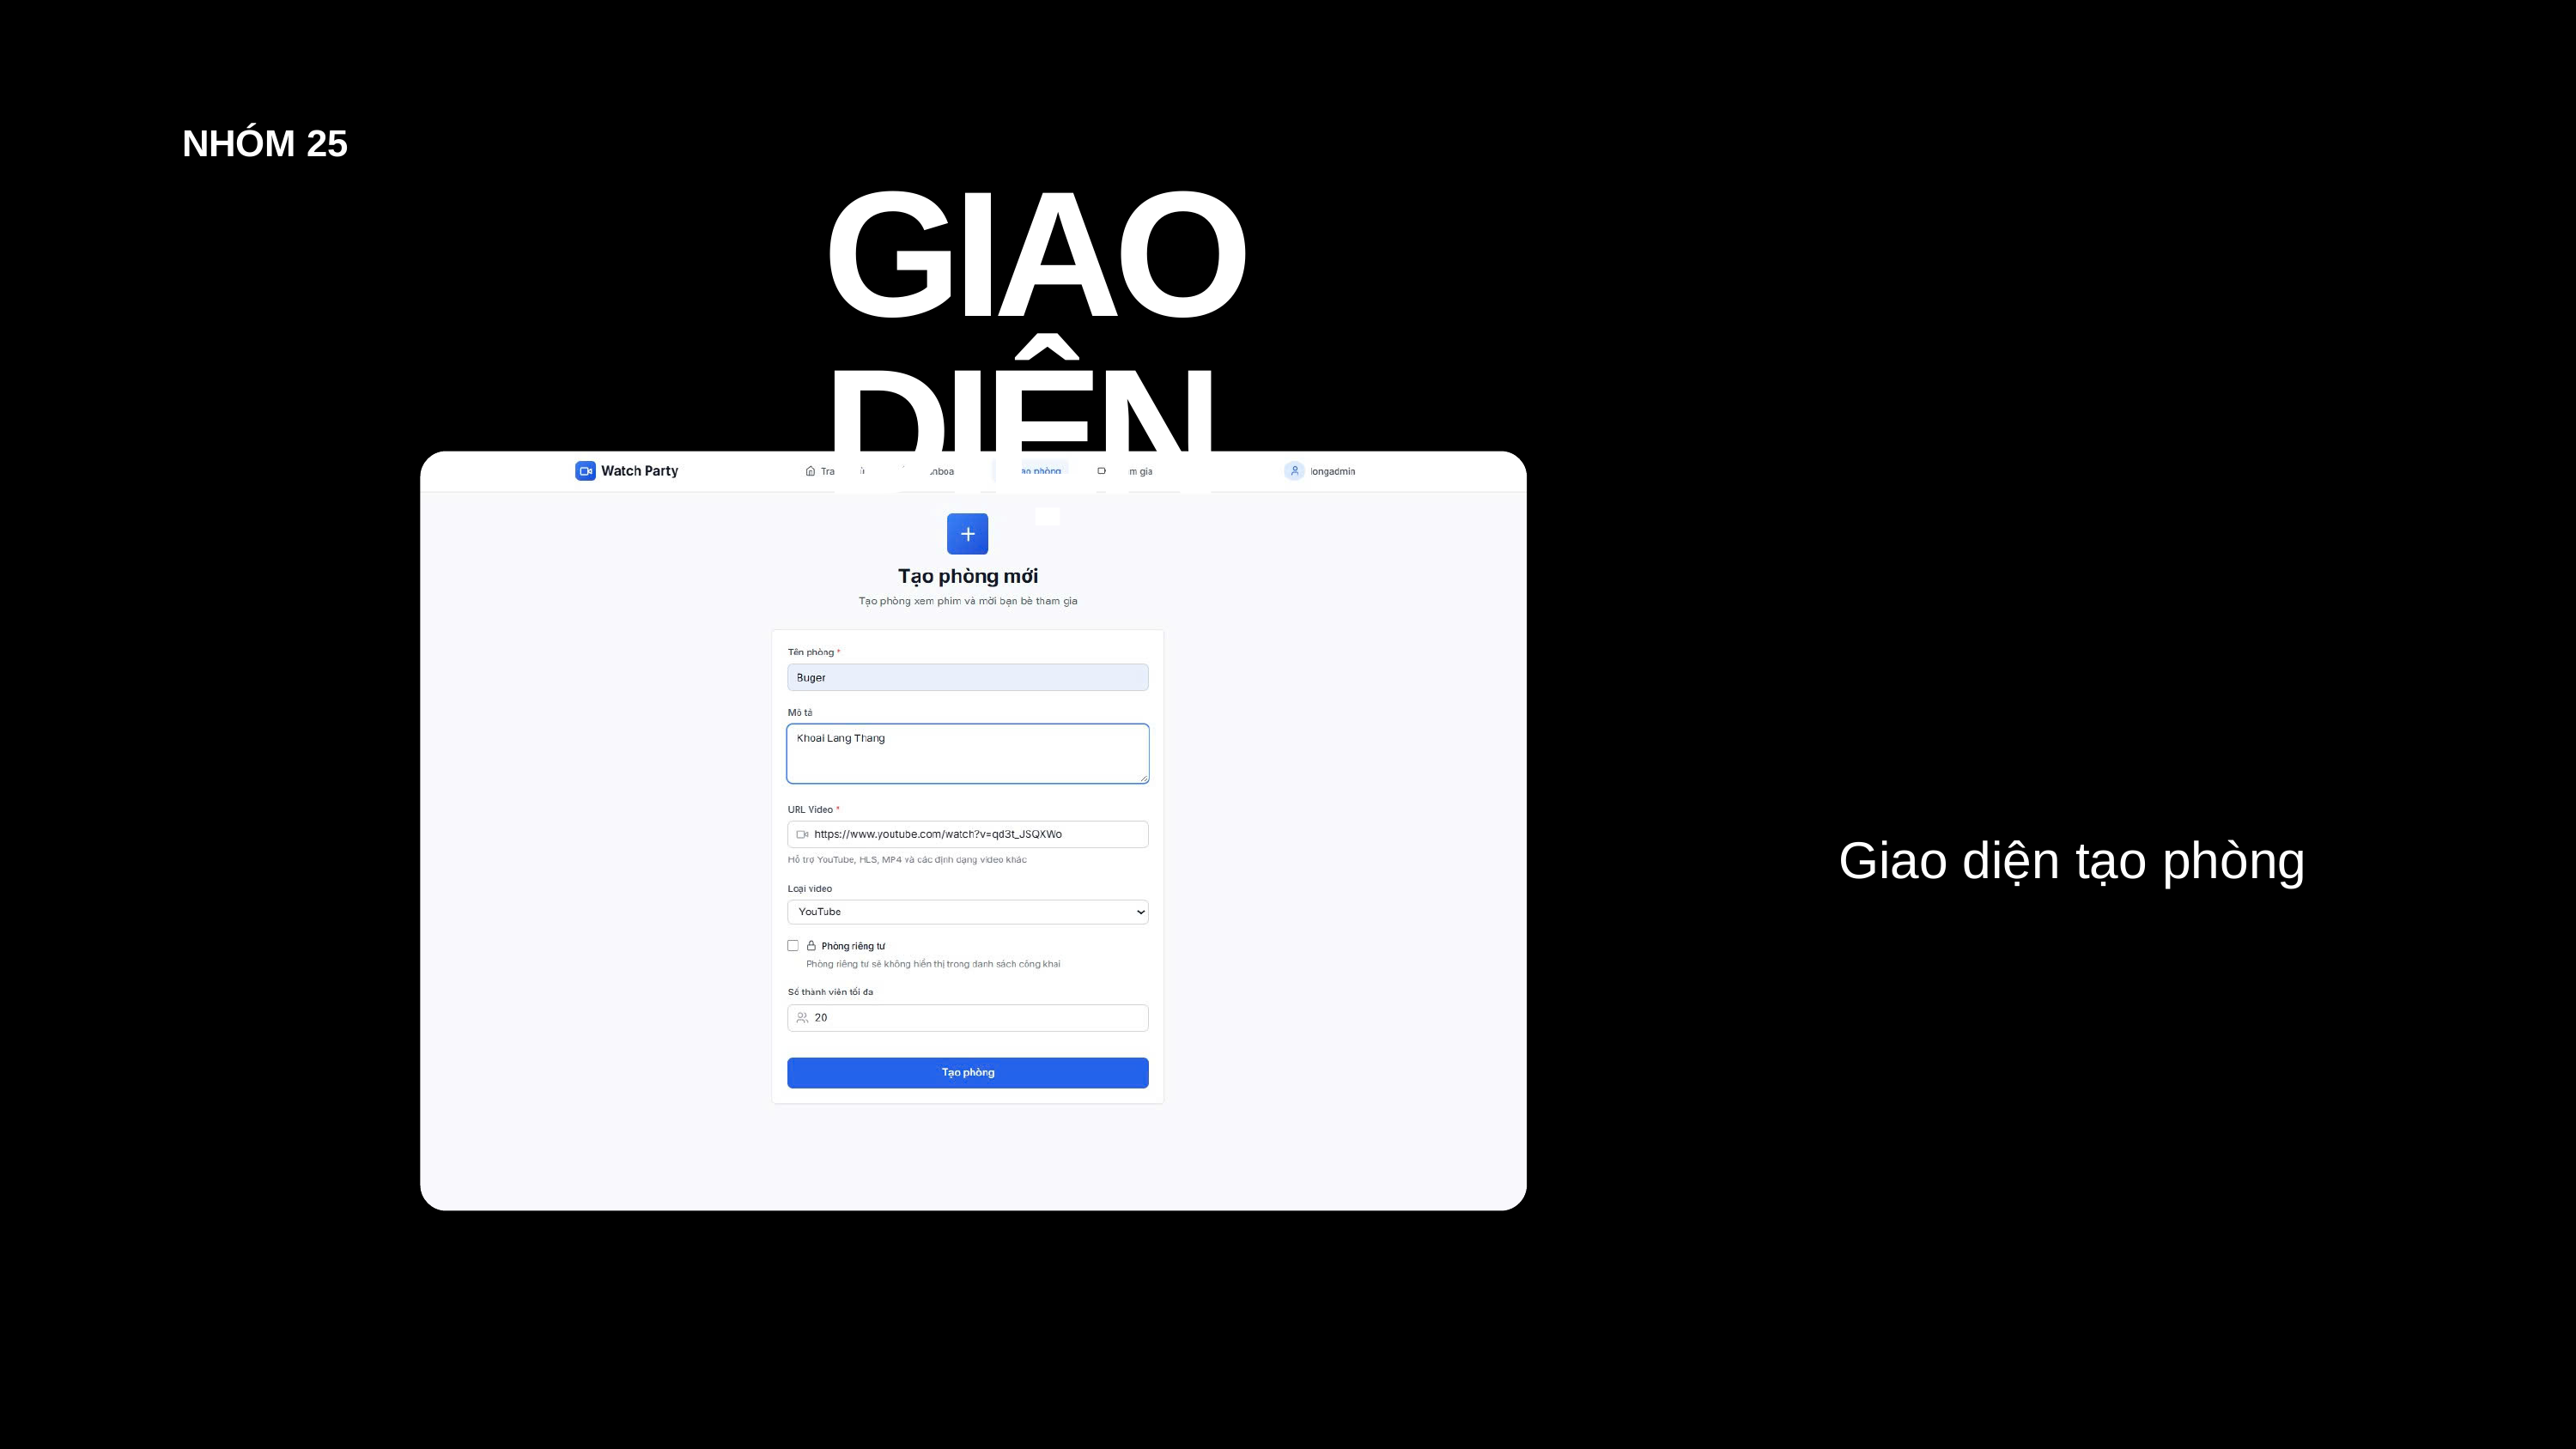

NHÓM 25
GIAO DIỆN

Giao diện tạo phòng